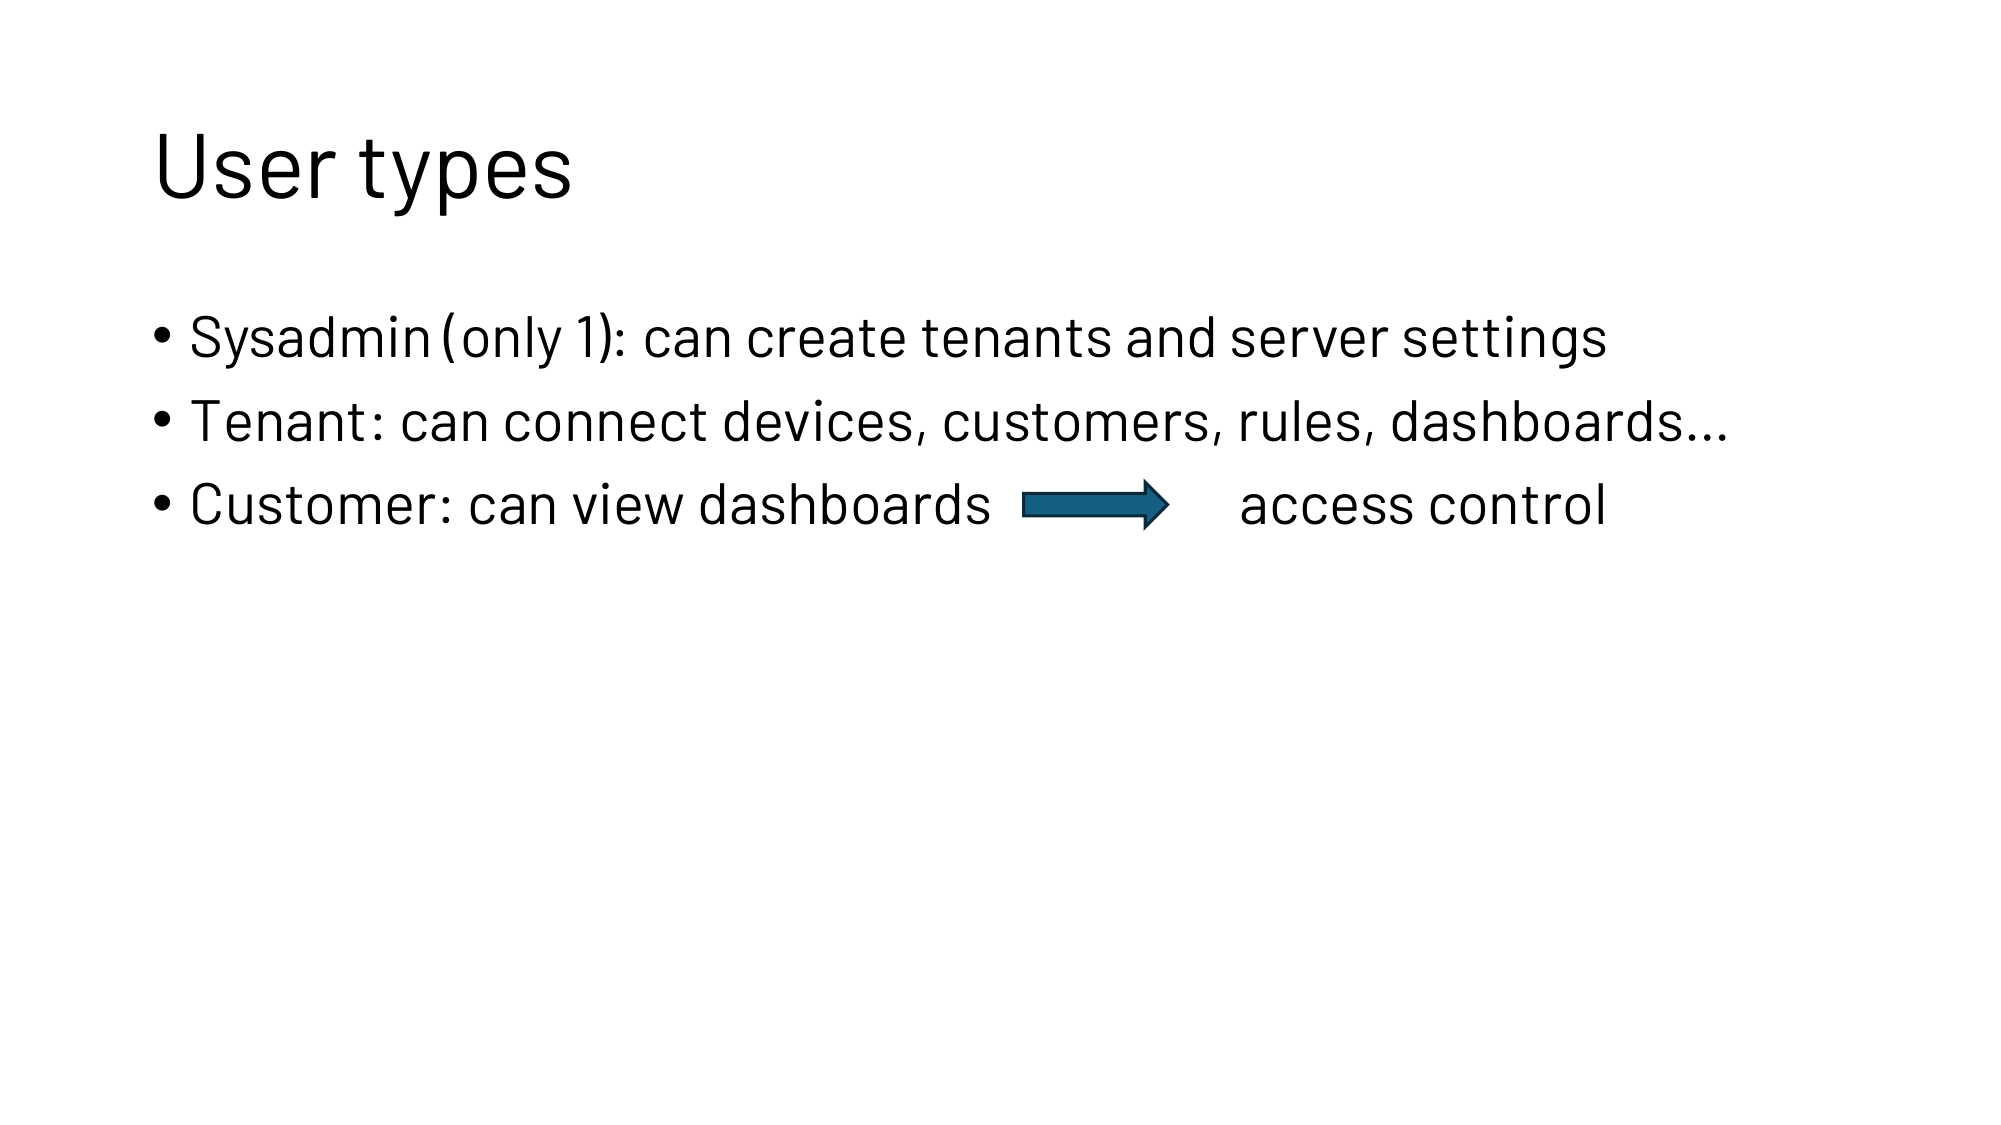

# User types
Sysadmin (only 1): can create tenants and server settings
Tenant: can connect devices, customers, rules, dashboards…
Customer: can view dashboards		access control